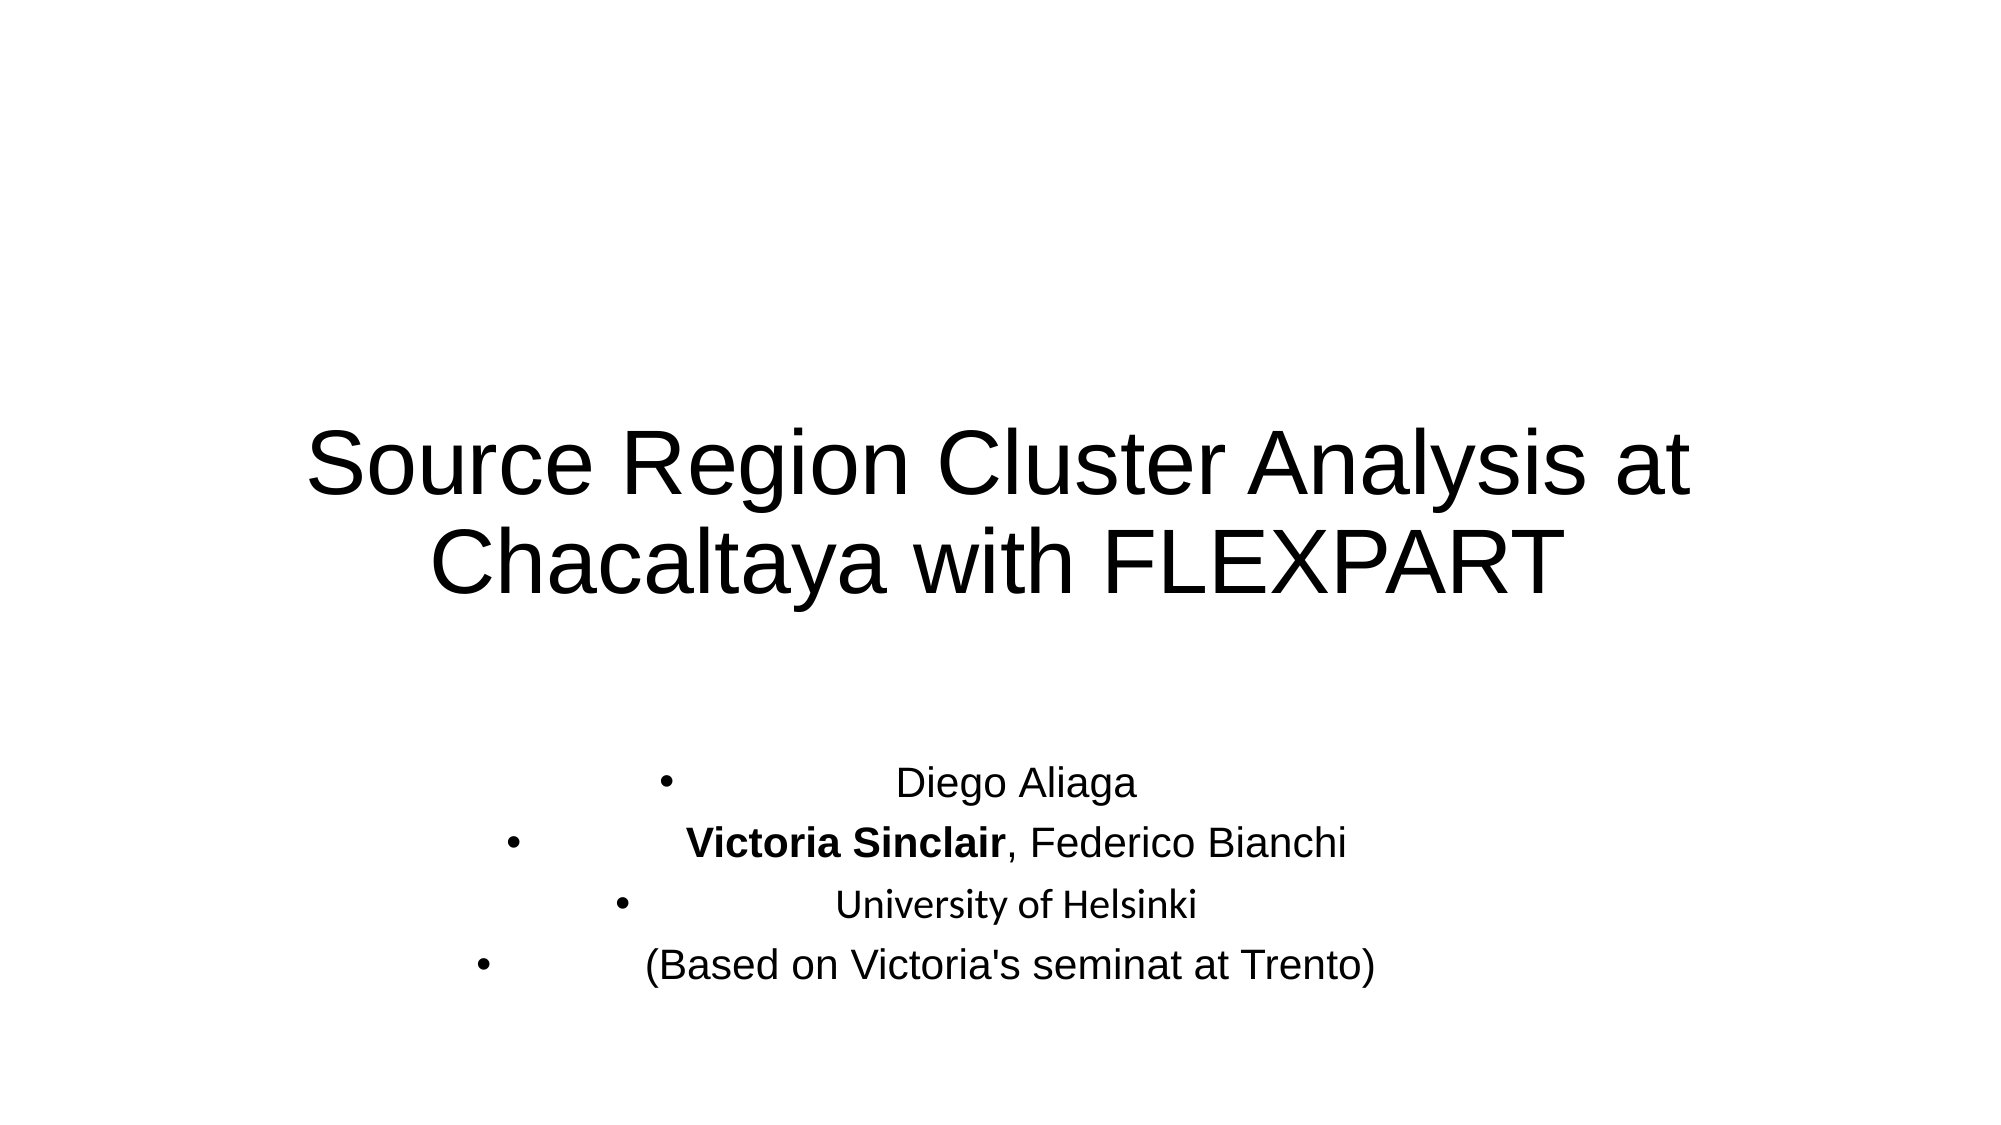

# Source Region Cluster Analysis at Chacaltaya with FLEXPART
Diego Aliaga
Victoria Sinclair, Federico Bianchi
University of Helsinki
(Based on Victoria's seminat at Trento)